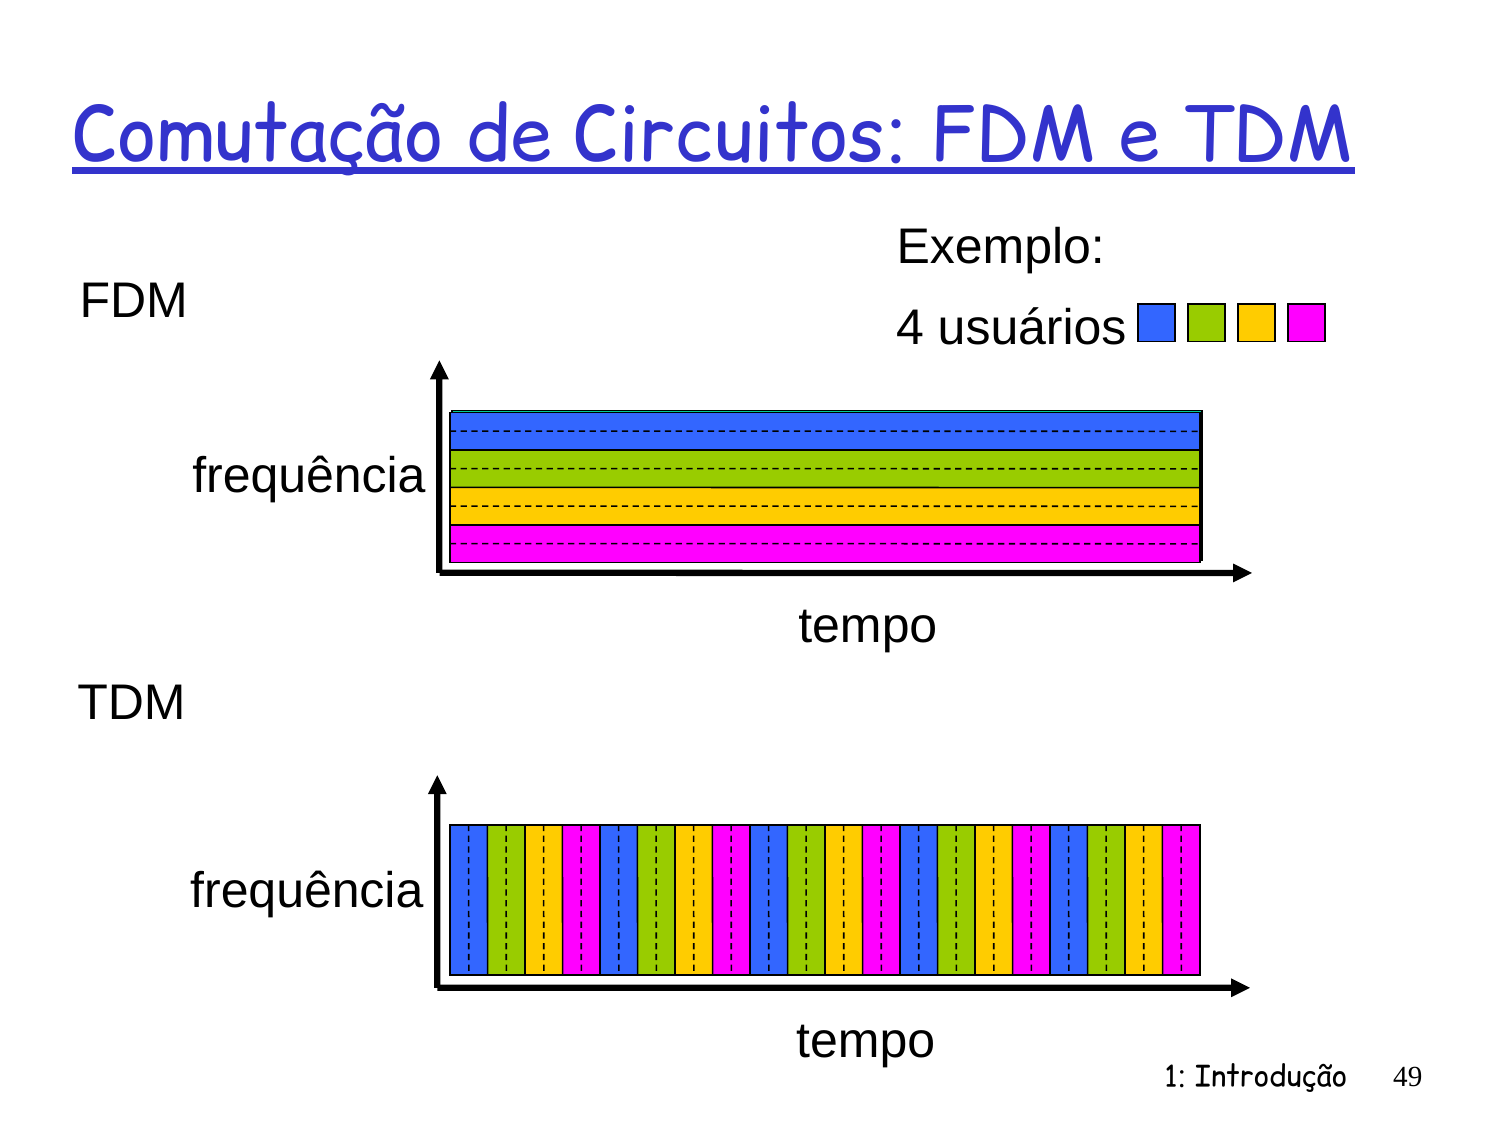

Comutação de Circuitos: FDM e TDM
Exemplo:
4 usuários

FDM

frequência

tempo

TDM

frequência

tempo

# 1: Introdução
49